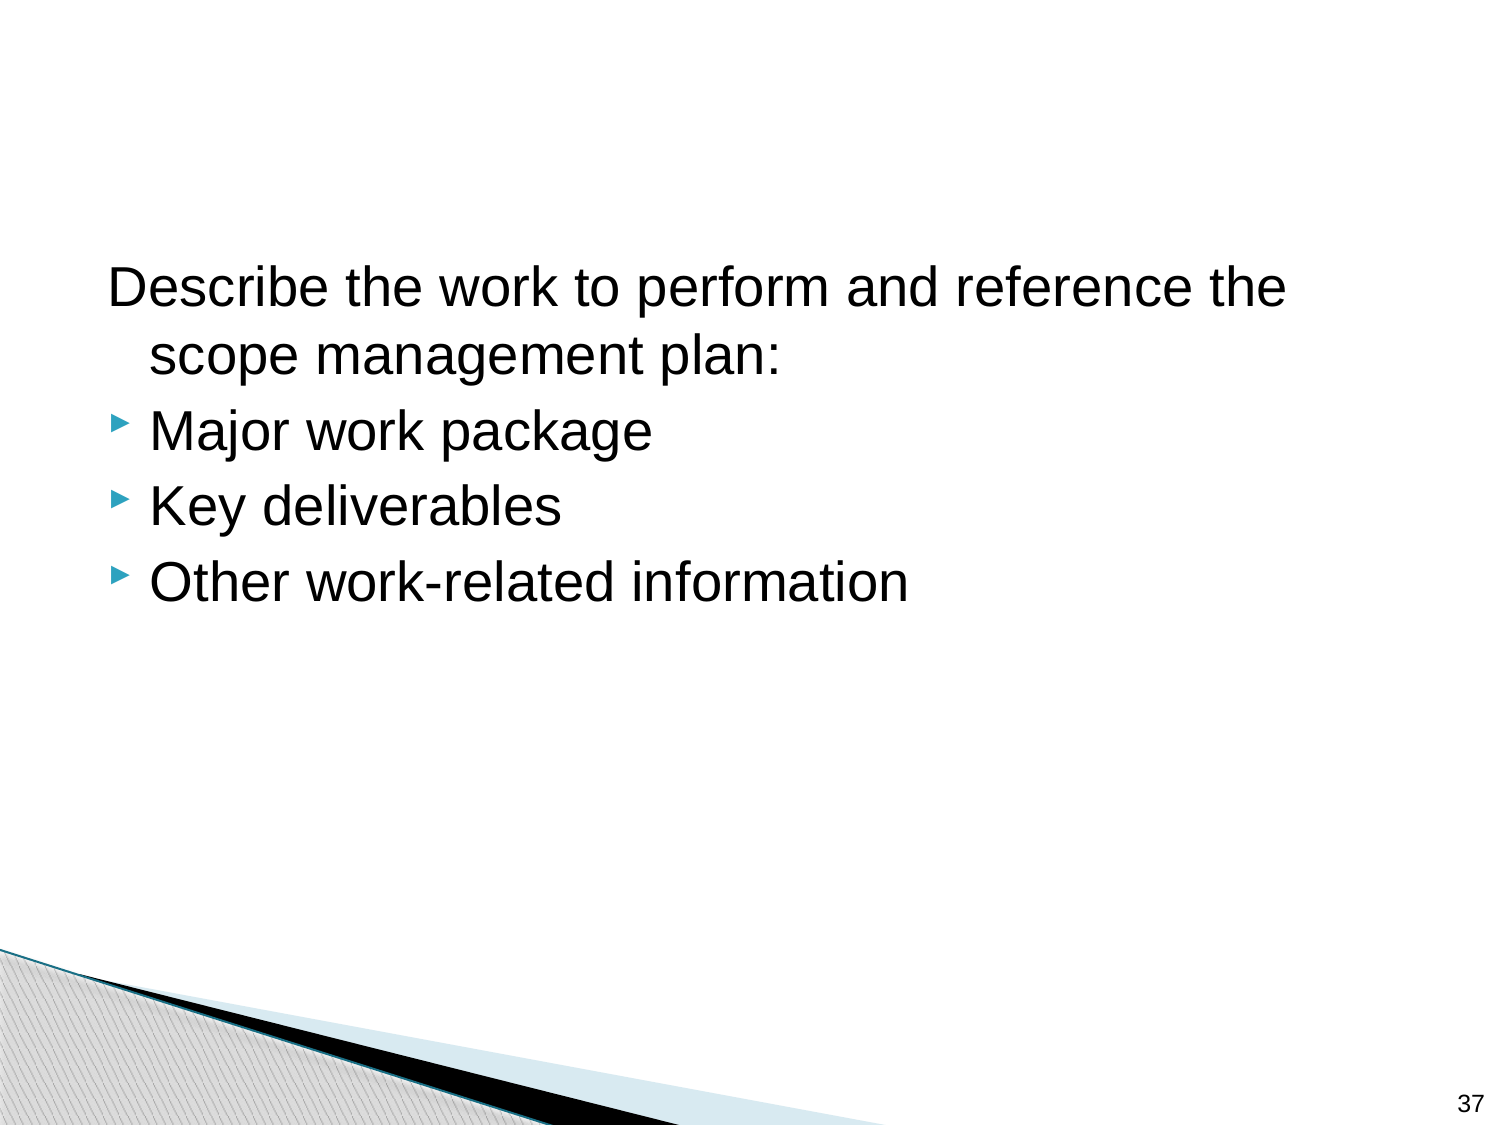

#
Describe the work to perform and reference the scope management plan:
Major work package
Key deliverables
Other work-related information
37